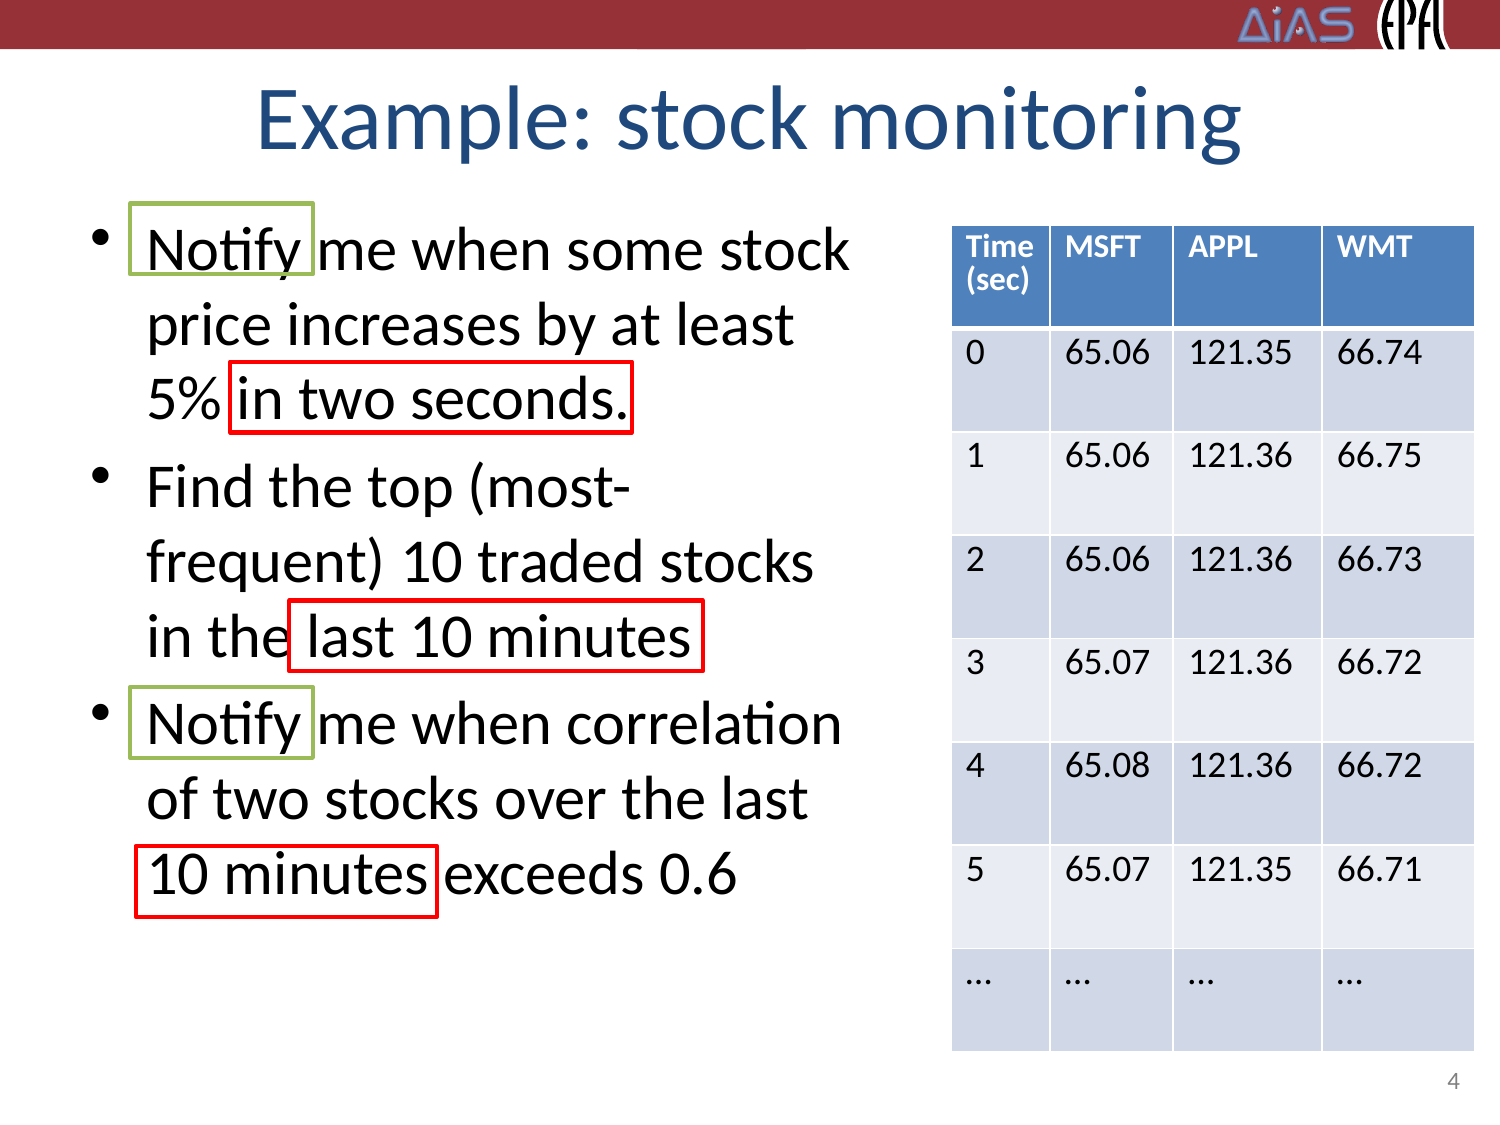

# Example: stock monitoring
Notify me when some stock price increases by at least 5% in two seconds.
Find the top (most-frequent) 10 traded stocks in the last 10 minutes
Notify me when correlation of two stocks over the last 10 minutes exceeds 0.6

| Time (sec) | MSFT | APPL | WMT |
| --- | --- | --- | --- |
| 0 | 65.06 | 121.35 | 66.74 |
| 1 | 65.06 | 121.36 | 66.75 |
| 2 | 65.06 | 121.36 | 66.73 |
| 3 | 65.07 | 121.36 | 66.72 |
| 4 | 65.08 | 121.36 | 66.72 |
| 5 | 65.07 | 121.35 | 66.71 |
| … | … | … | … |

4